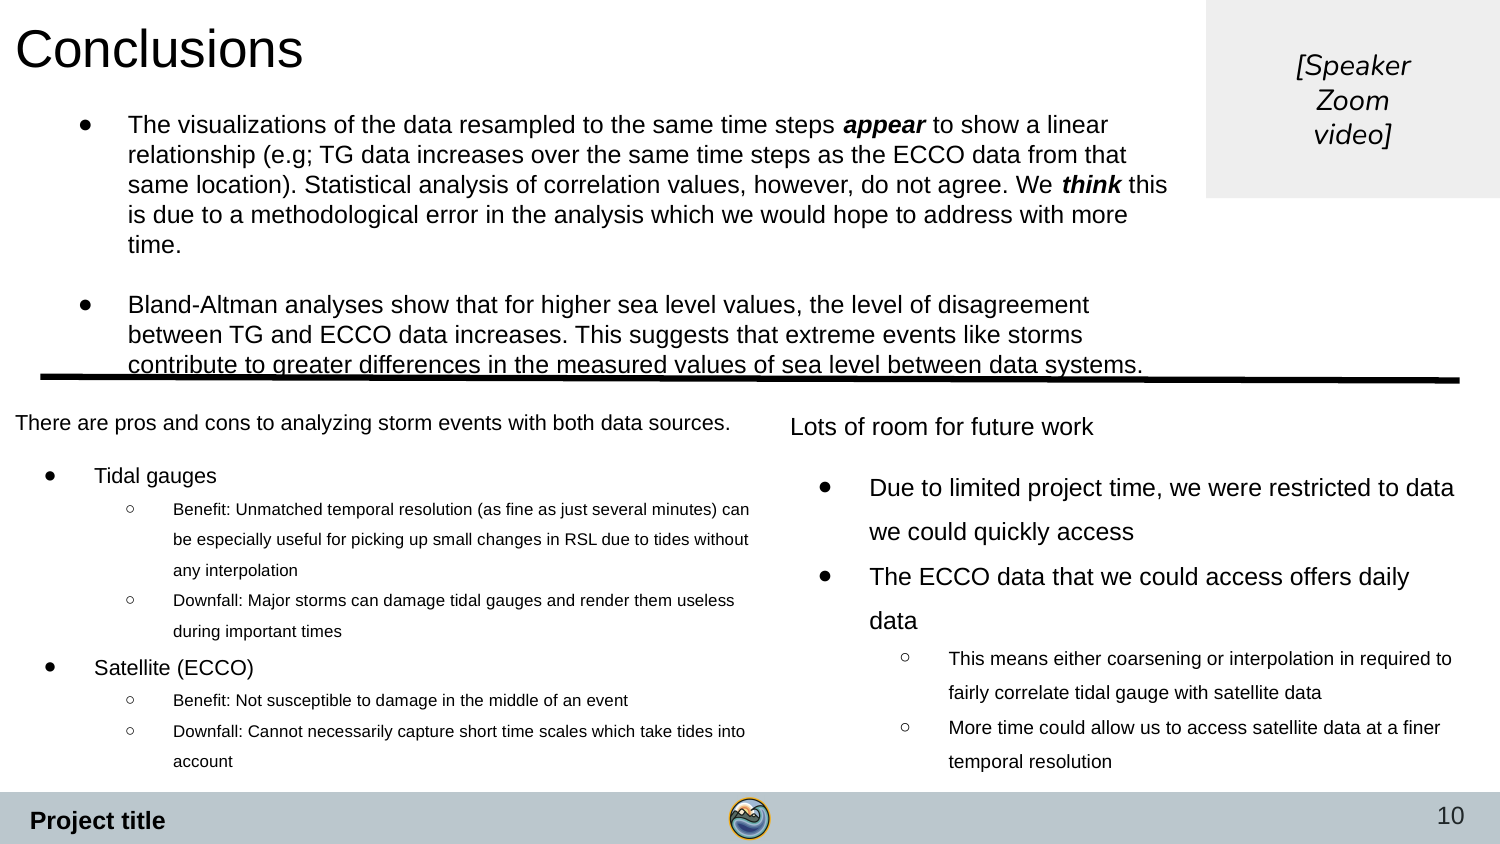

# Conclusions
The visualizations of the data resampled to the same time steps appear to show a linear relationship (e.g; TG data increases over the same time steps as the ECCO data from that same location). Statistical analysis of correlation values, however, do not agree. We think this is due to a methodological error in the analysis which we would hope to address with more time.

Bland-Altman analyses show that for higher sea level values, the level of disagreement between TG and ECCO data increases. This suggests that extreme events like storms contribute to greater differences in the measured values of sea level between data systems.
Lots of room for future work
Due to limited project time, we were restricted to data we could quickly access
The ECCO data that we could access offers daily data
This means either coarsening or interpolation in required to fairly correlate tidal gauge with satellite data
More time could allow us to access satellite data at a finer temporal resolution
There are pros and cons to analyzing storm events with both data sources.
Tidal gauges
Benefit: Unmatched temporal resolution (as fine as just several minutes) can be especially useful for picking up small changes in RSL due to tides without any interpolation
Downfall: Major storms can damage tidal gauges and render them useless during important times
Satellite (ECCO)
Benefit: Not susceptible to damage in the middle of an event
Downfall: Cannot necessarily capture short time scales which take tides into account